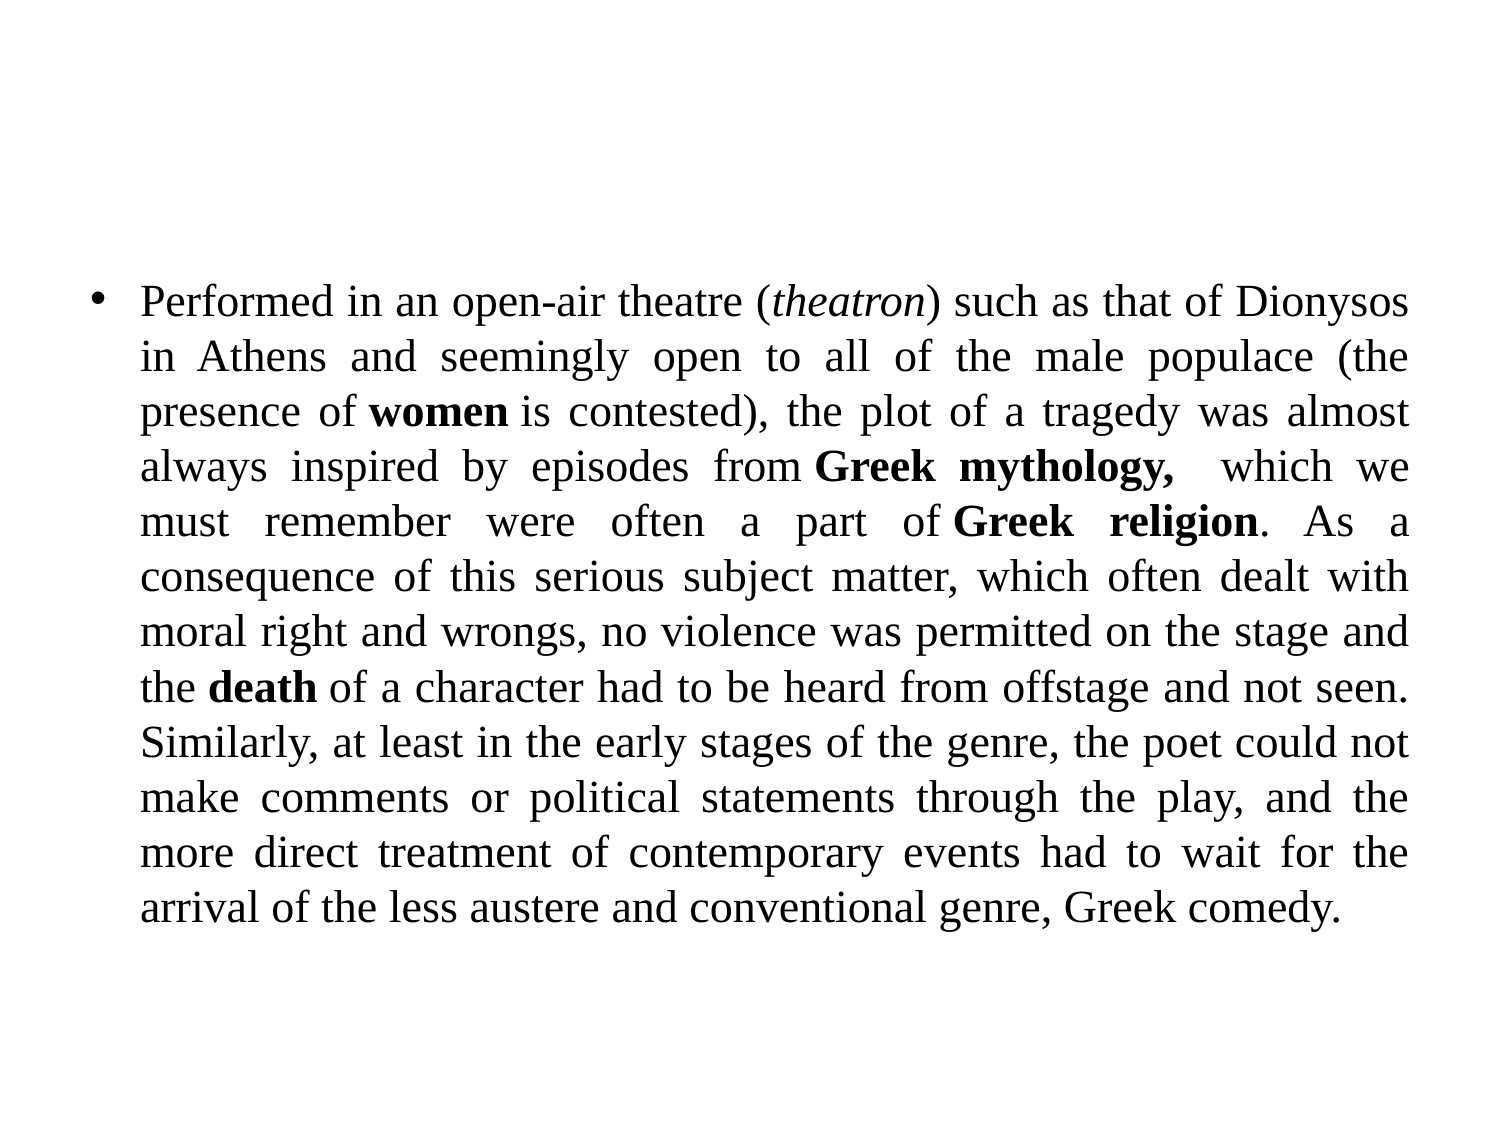

#
Performed in an open-air theatre (theatron) such as that of Dionysos in Athens and seemingly open to all of the male populace (the presence of women is contested), the plot of a tragedy was almost always inspired by episodes from Greek mythology,  which we must remember were often a part of Greek religion. As a consequence of this serious subject matter, which often dealt with moral right and wrongs, no violence was permitted on the stage and the death of a character had to be heard from offstage and not seen. Similarly, at least in the early stages of the genre, the poet could not make comments or political statements through the play, and the more direct treatment of contemporary events had to wait for the arrival of the less austere and conventional genre, Greek comedy.